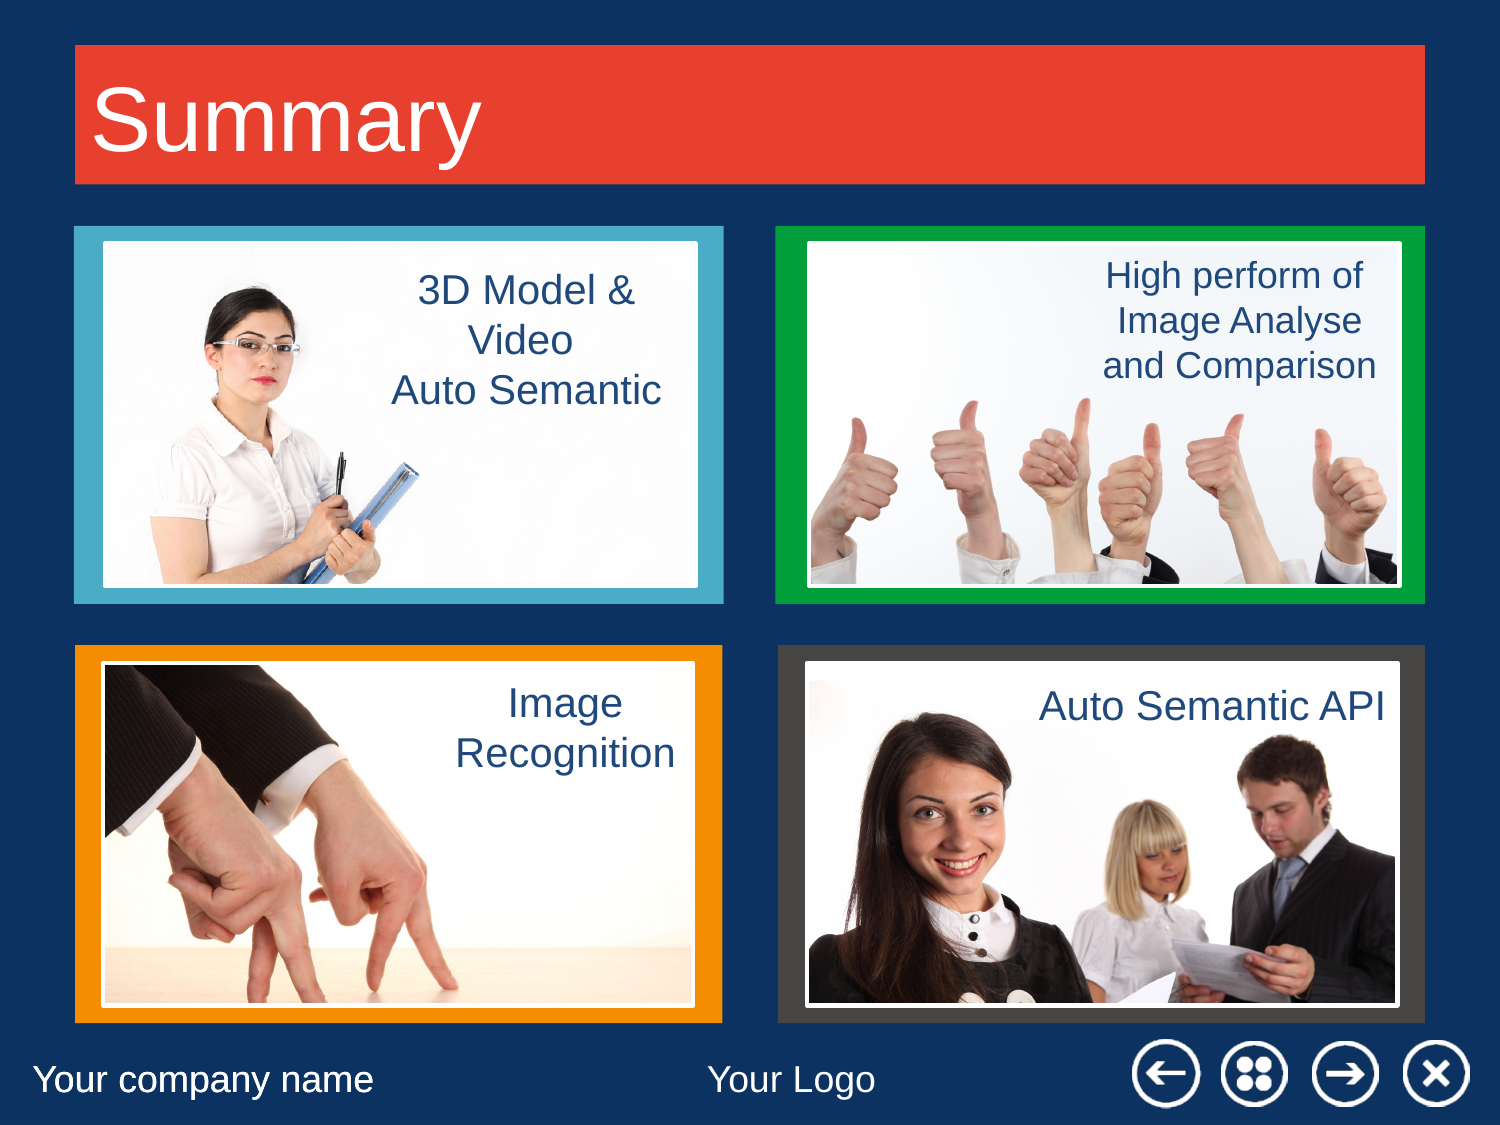

# Summary

High perform of
Image Analyse
and Comparison
3D Model & Video
Auto Semantic

Image
Recognition
Auto Semantic API